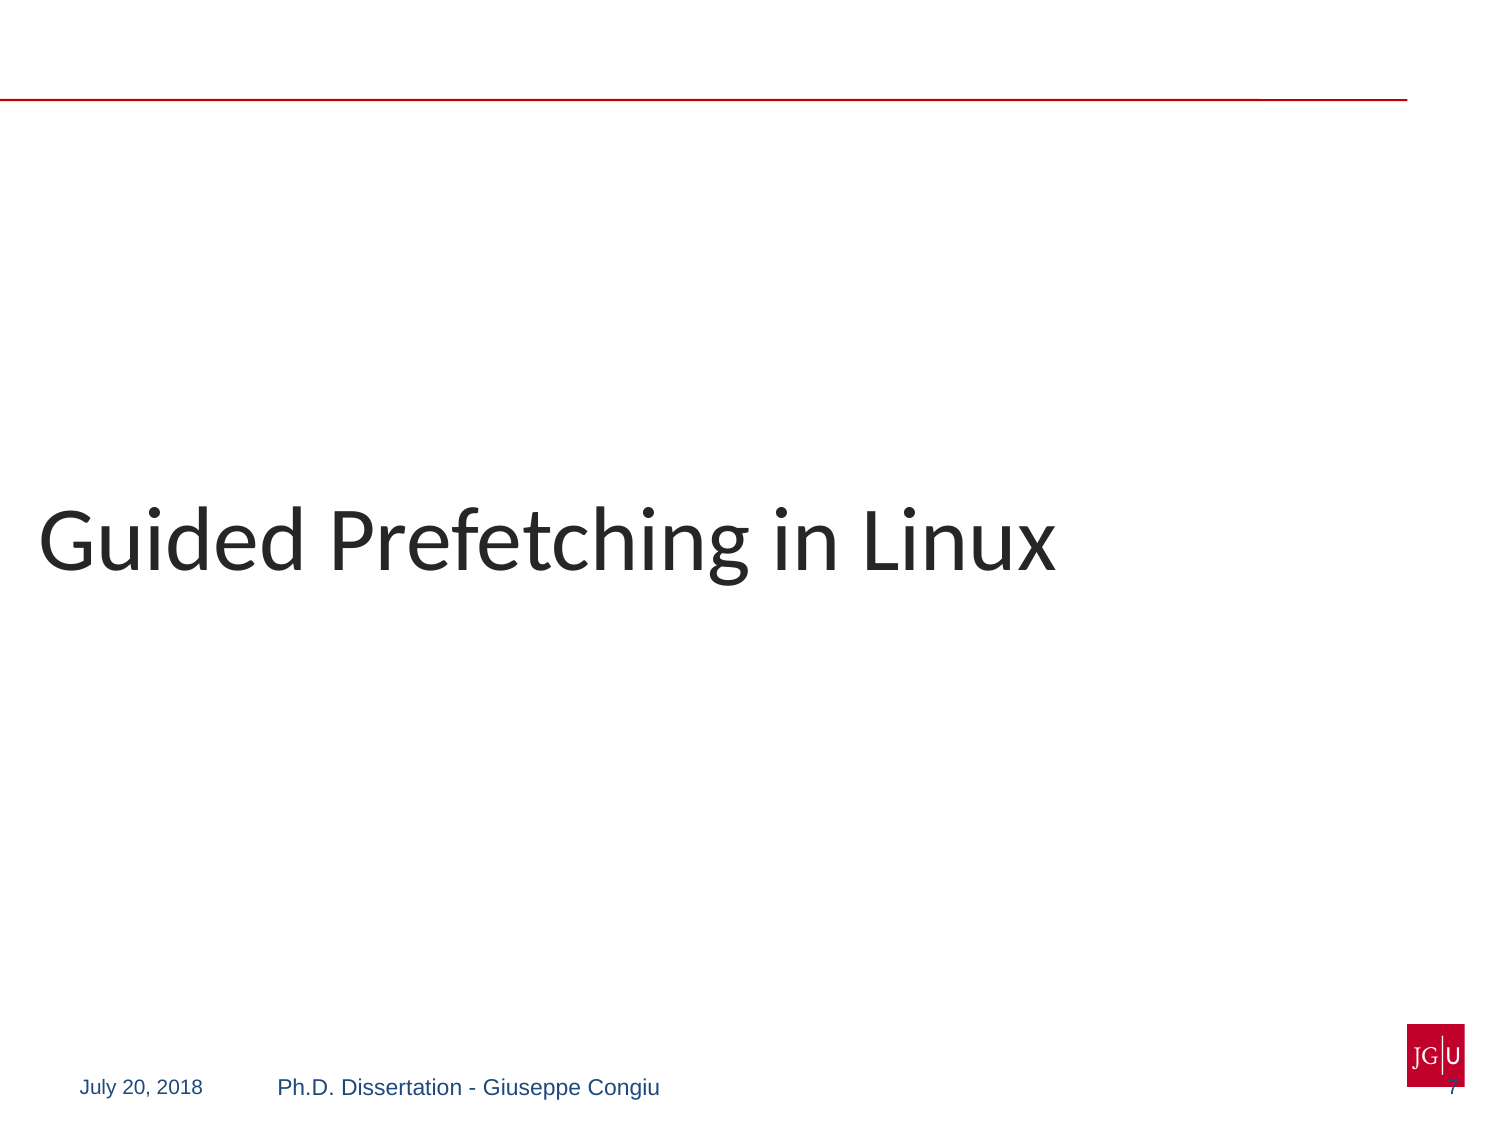

Guided Prefetching in Linux
7
July 20, 2018
Ph.D. Dissertation - Giuseppe Congiu